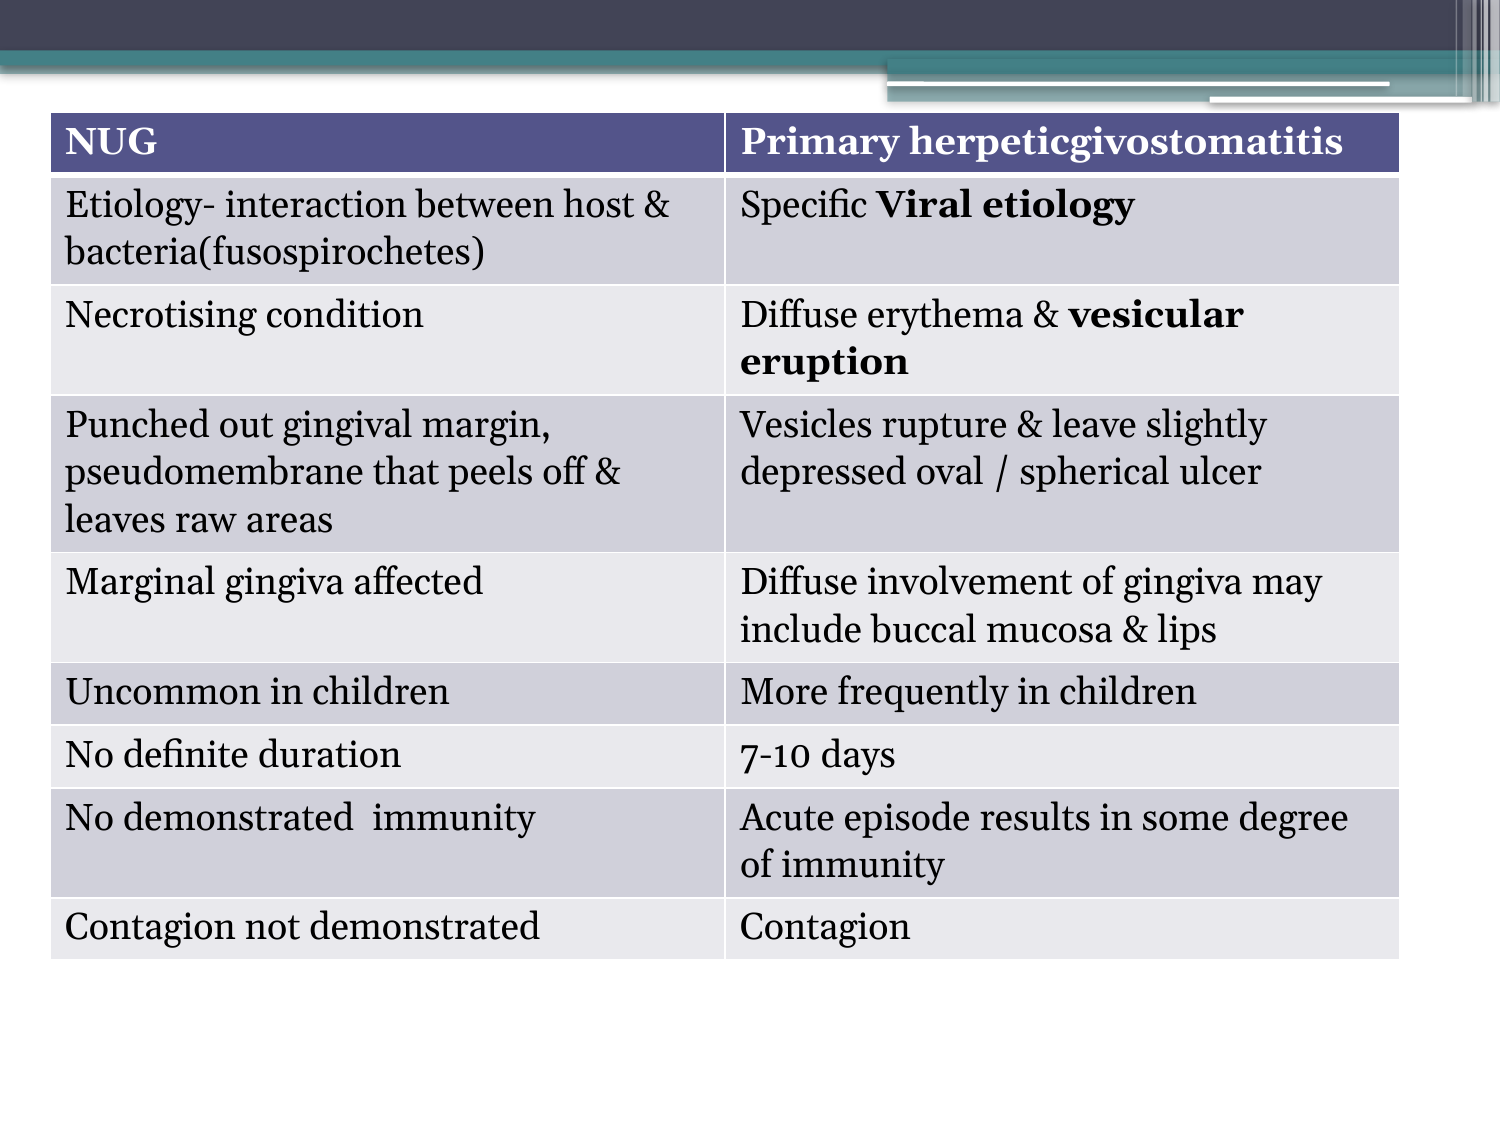

| NUG | Primary herpeticgivostomatitis |
| --- | --- |
| Etiology- interaction between host & bacteria(fusospirochetes) | Specific Viral etiology |
| Necrotising condition | Diffuse erythema & vesicular eruption |
| Punched out gingival margin, pseudomembrane that peels off & leaves raw areas | Vesicles rupture & leave slightly depressed oval / spherical ulcer |
| Marginal gingiva affected | Diffuse involvement of gingiva may include buccal mucosa & lips |
| Uncommon in children | More frequently in children |
| No definite duration | 7-10 days |
| No demonstrated immunity | Acute episode results in some degree of immunity |
| Contagion not demonstrated | Contagion |
#